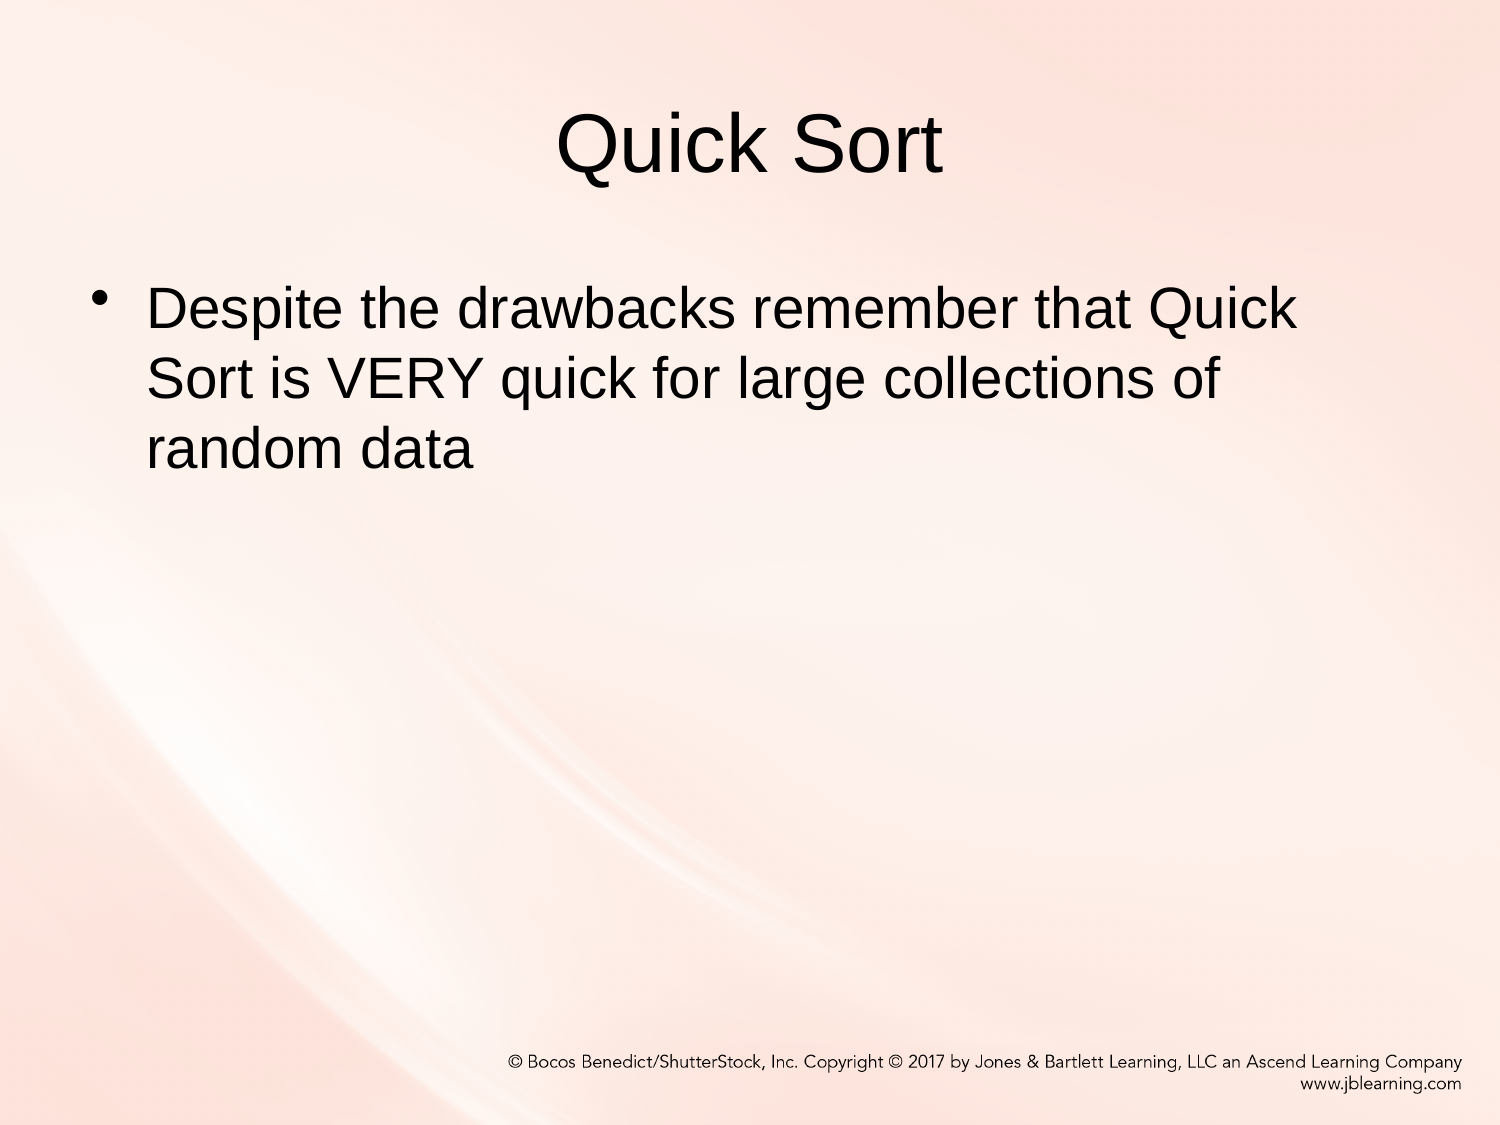

# Quick Sort
Despite the drawbacks remember that Quick Sort is VERY quick for large collections of random data